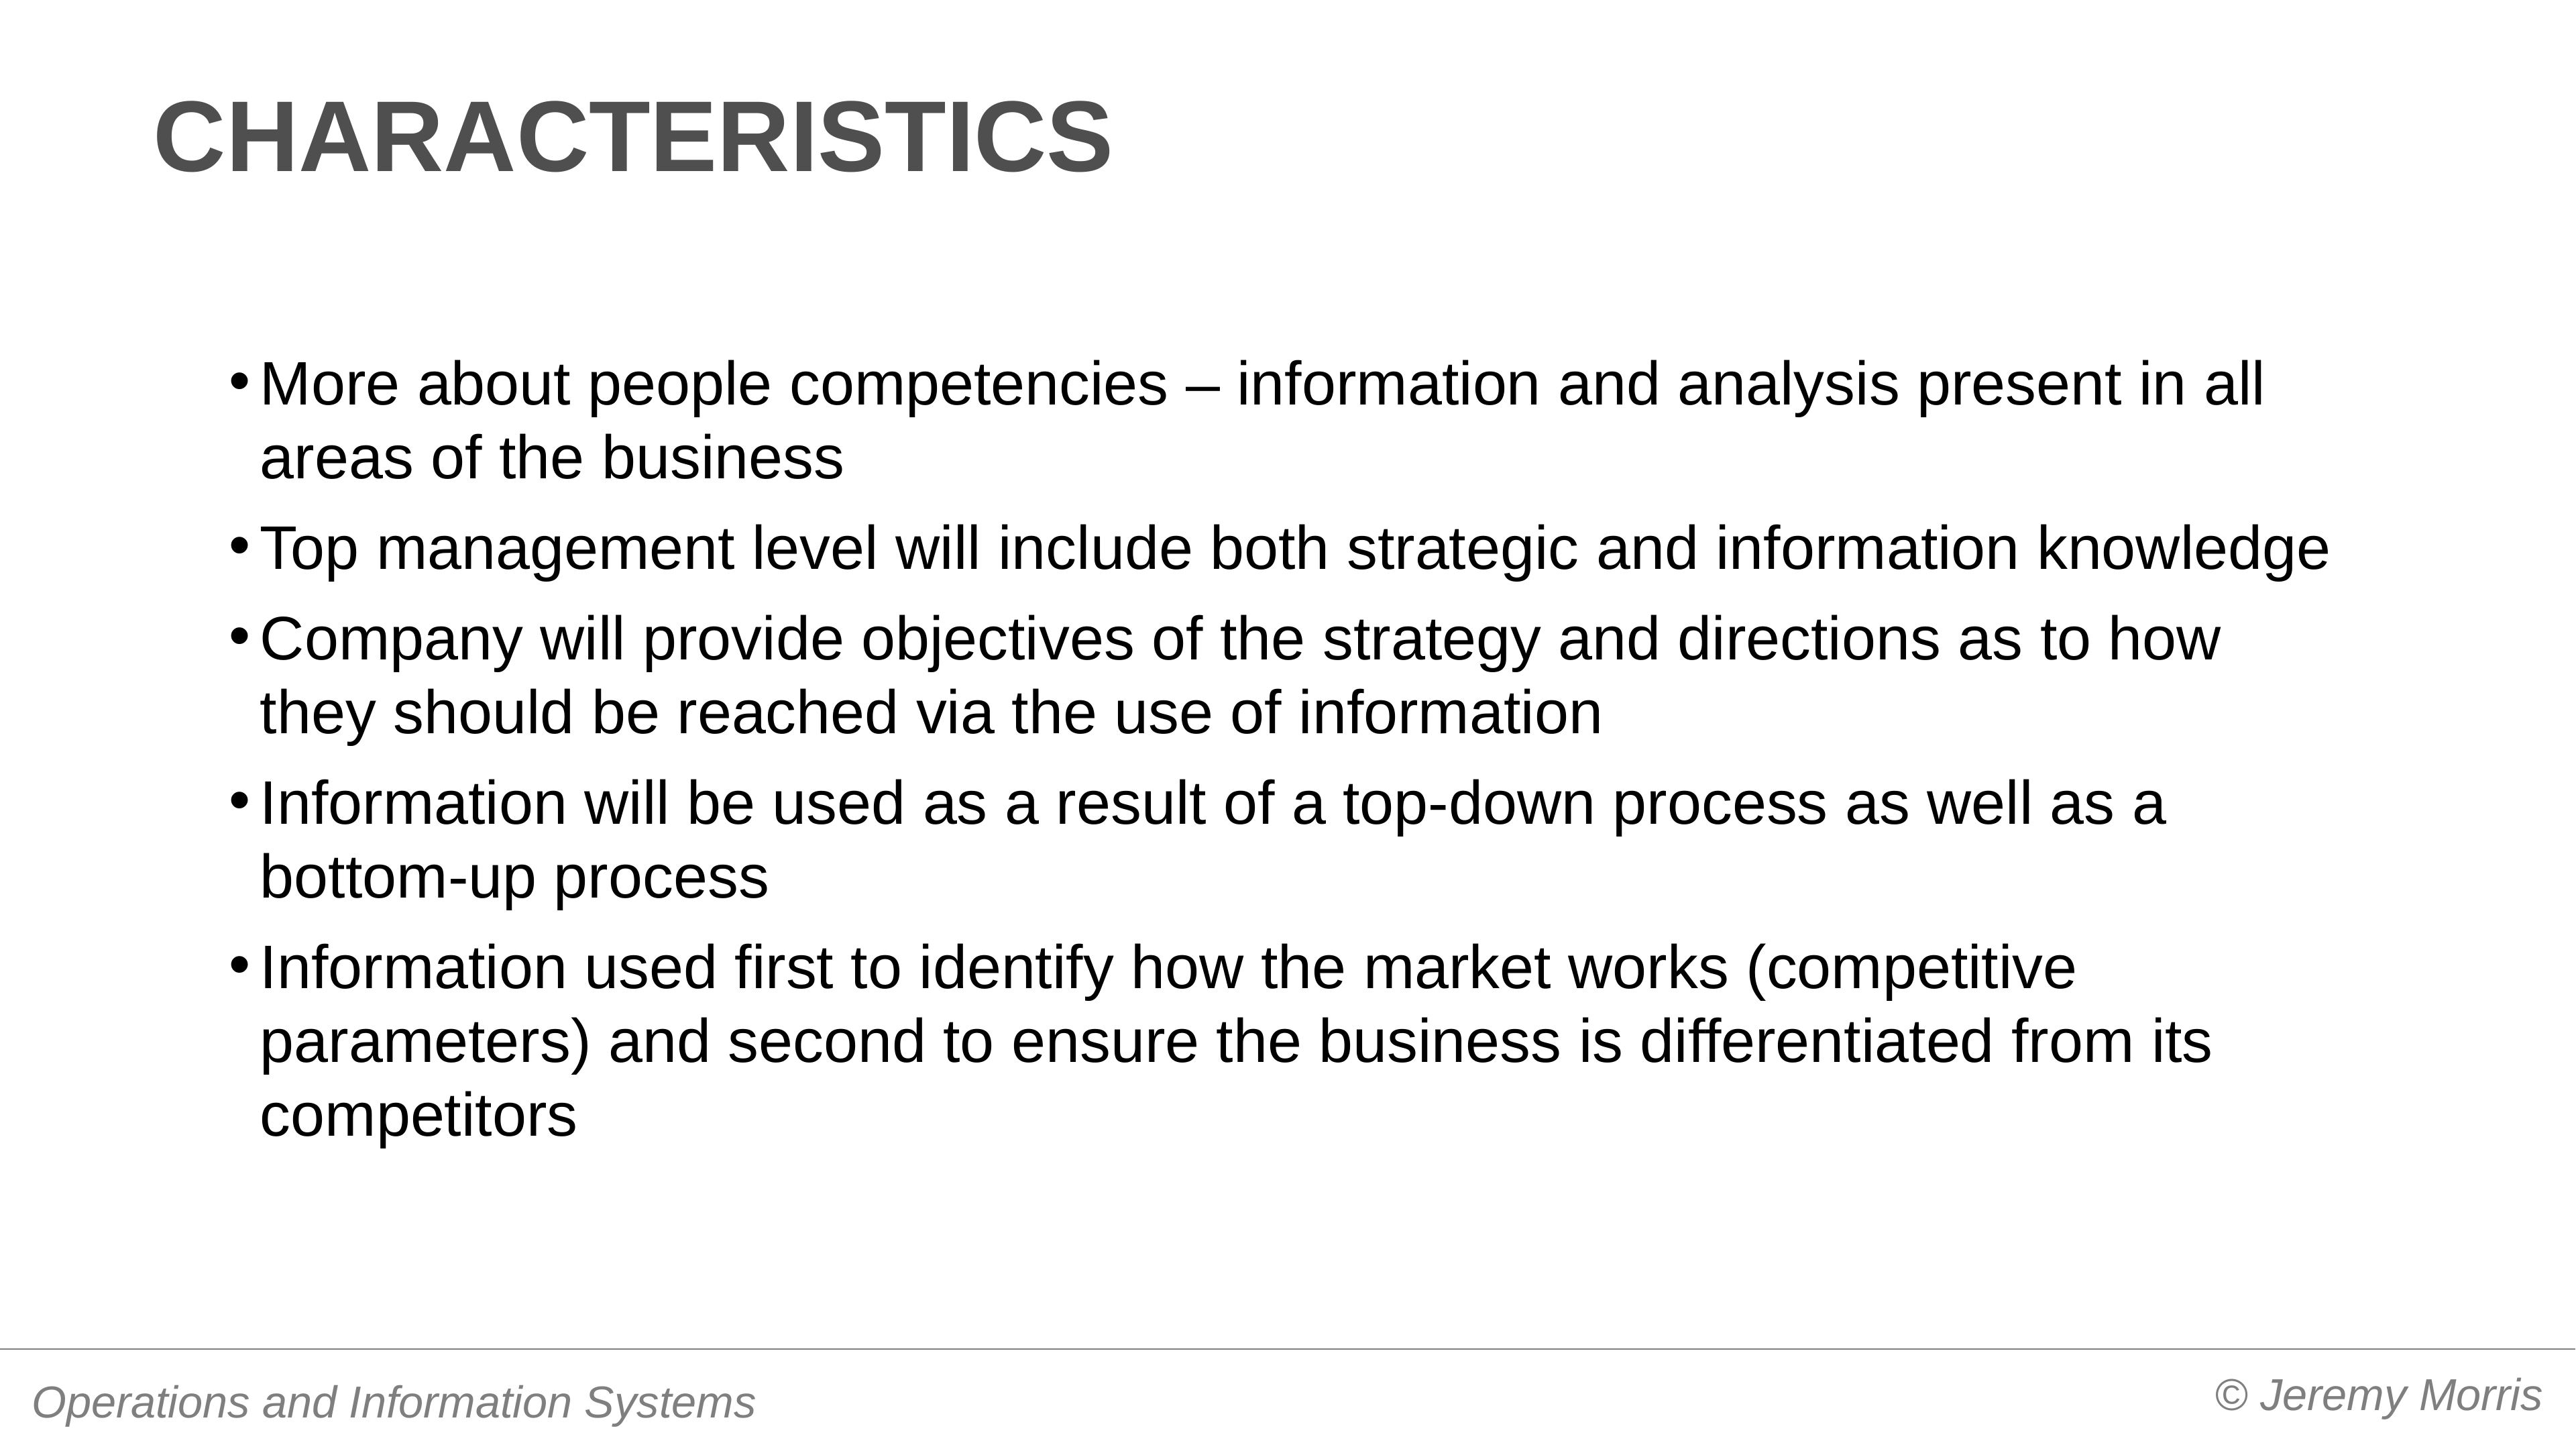

# Characteristics
More about people competencies – information and analysis present in all areas of the business
Top management level will include both strategic and information knowledge
Company will provide objectives of the strategy and directions as to how they should be reached via the use of information
Information will be used as a result of a top-down process as well as a bottom-up process
Information used first to identify how the market works (competitive parameters) and second to ensure the business is differentiated from its competitors